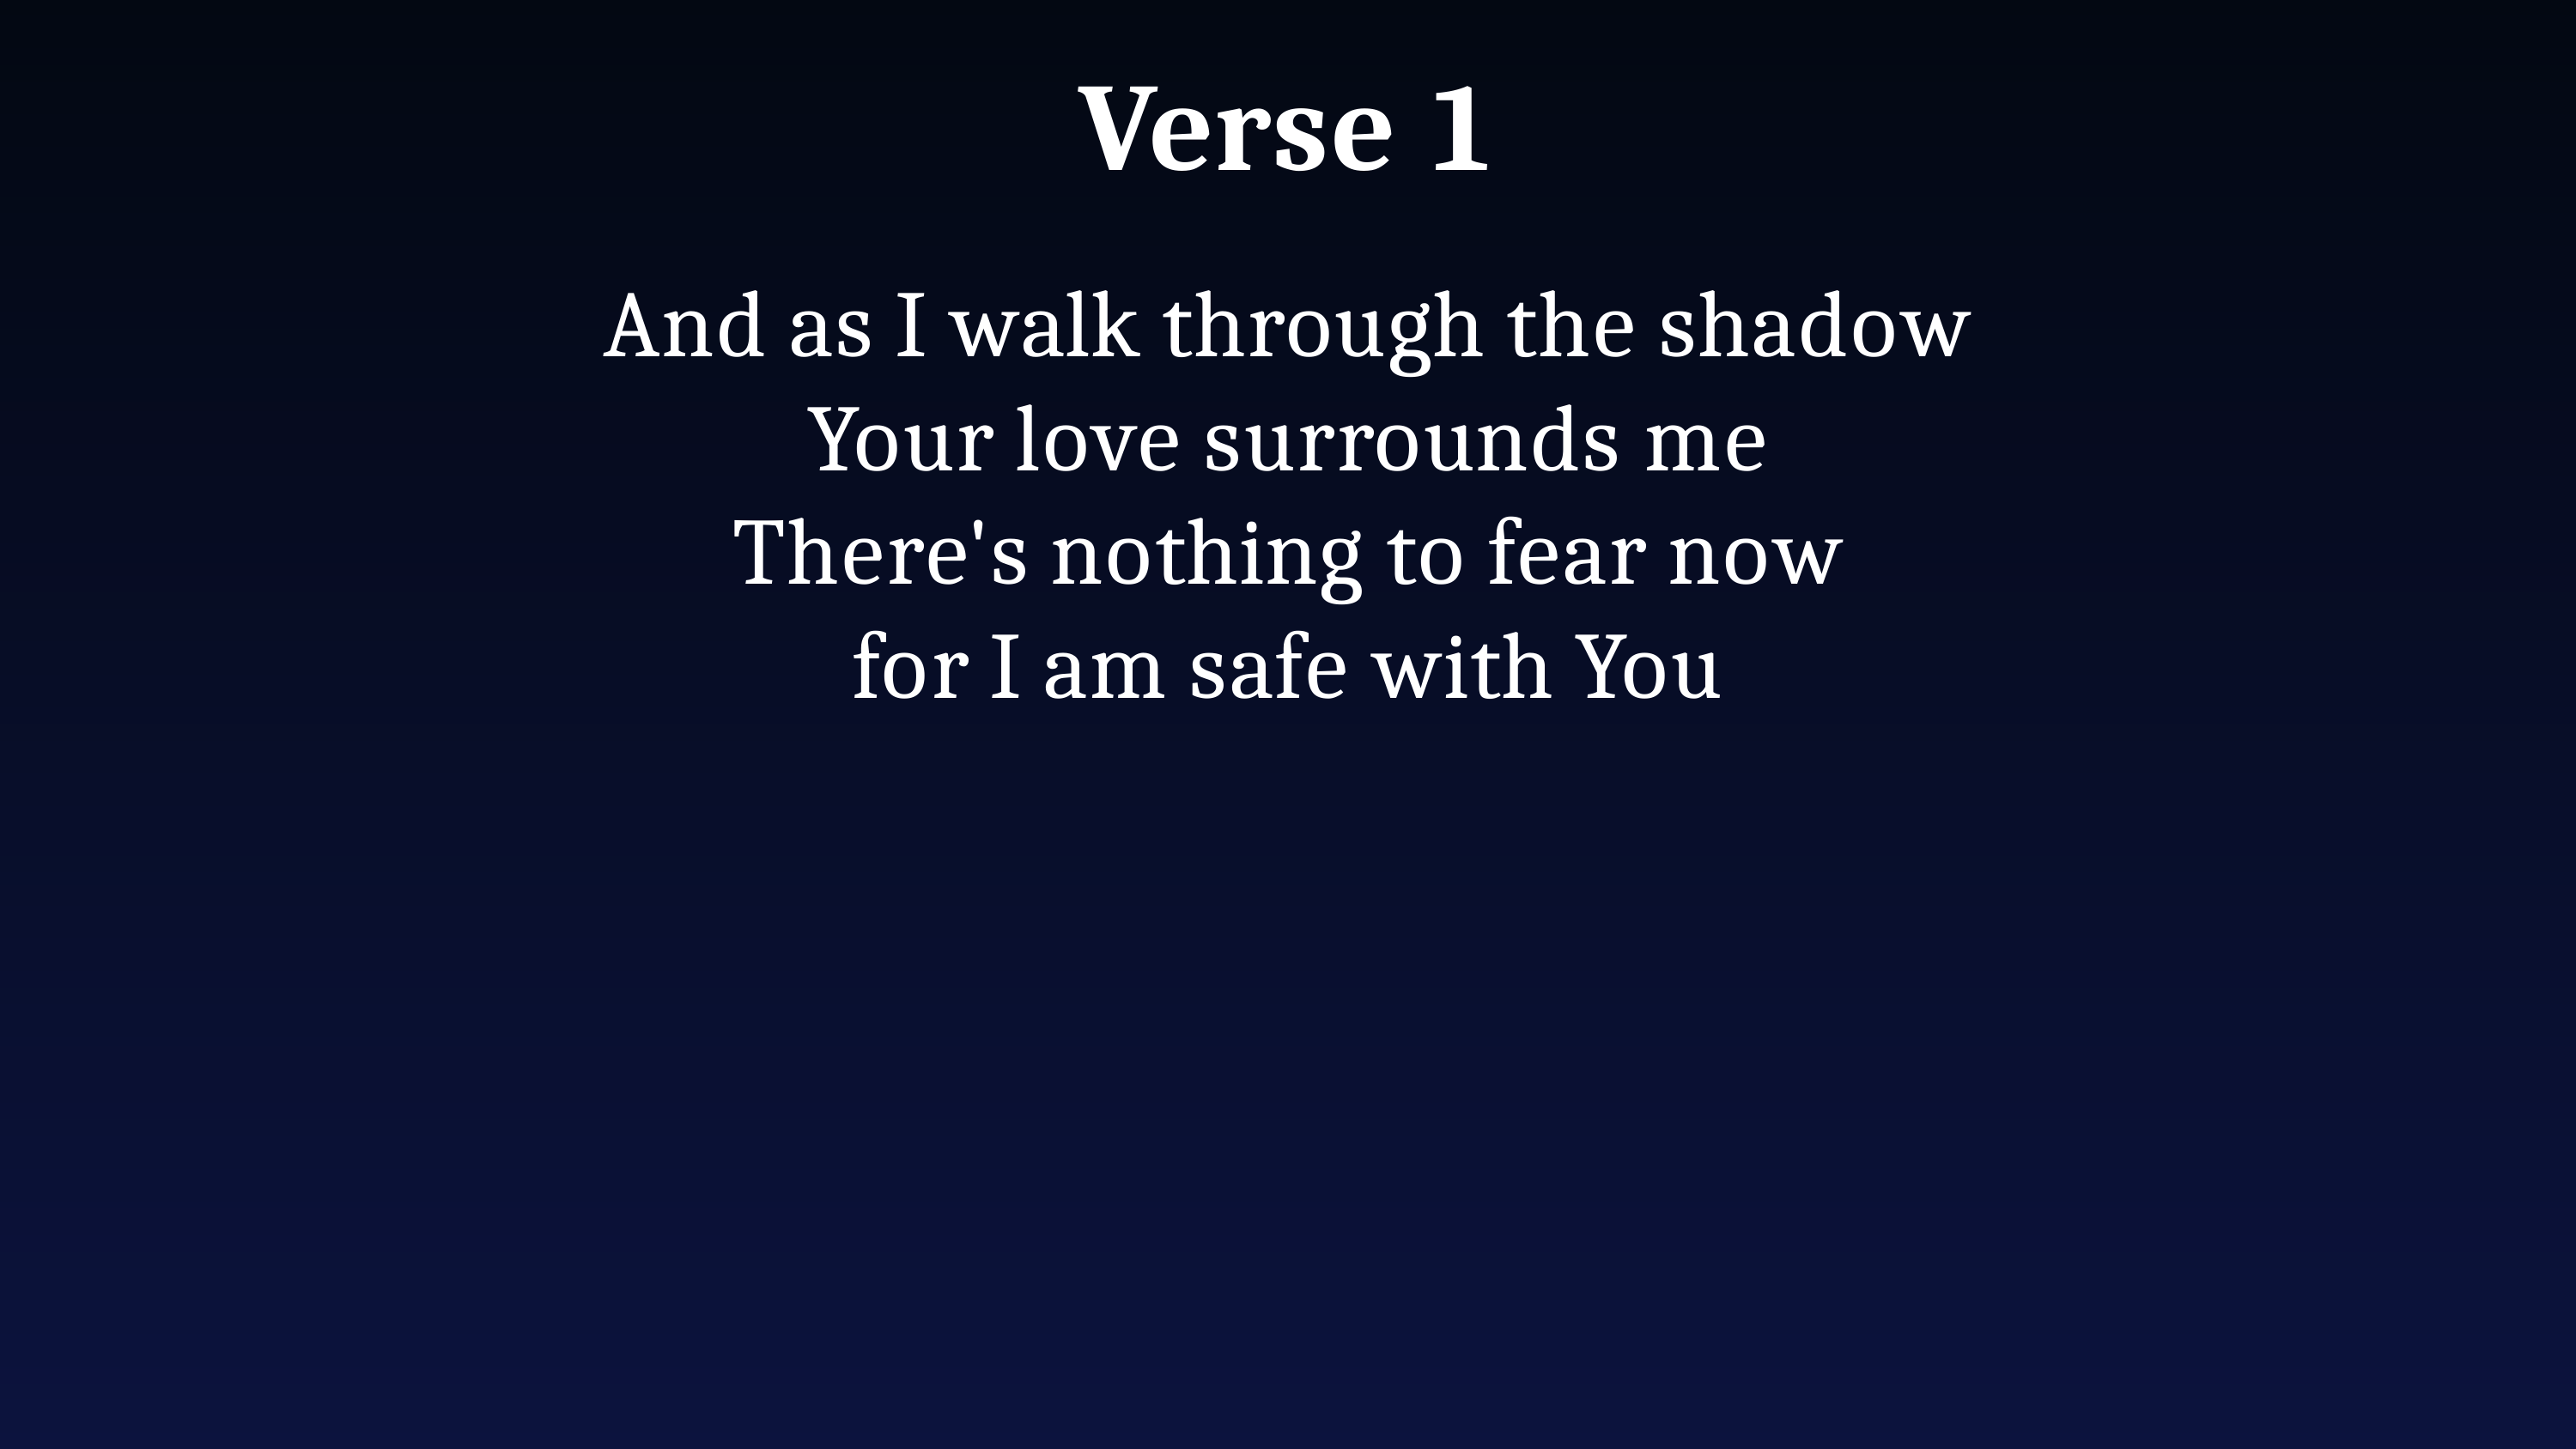

Verse 1
And as I walk through the shadow
Your love surrounds me
There's nothing to fear now
for I am safe with You